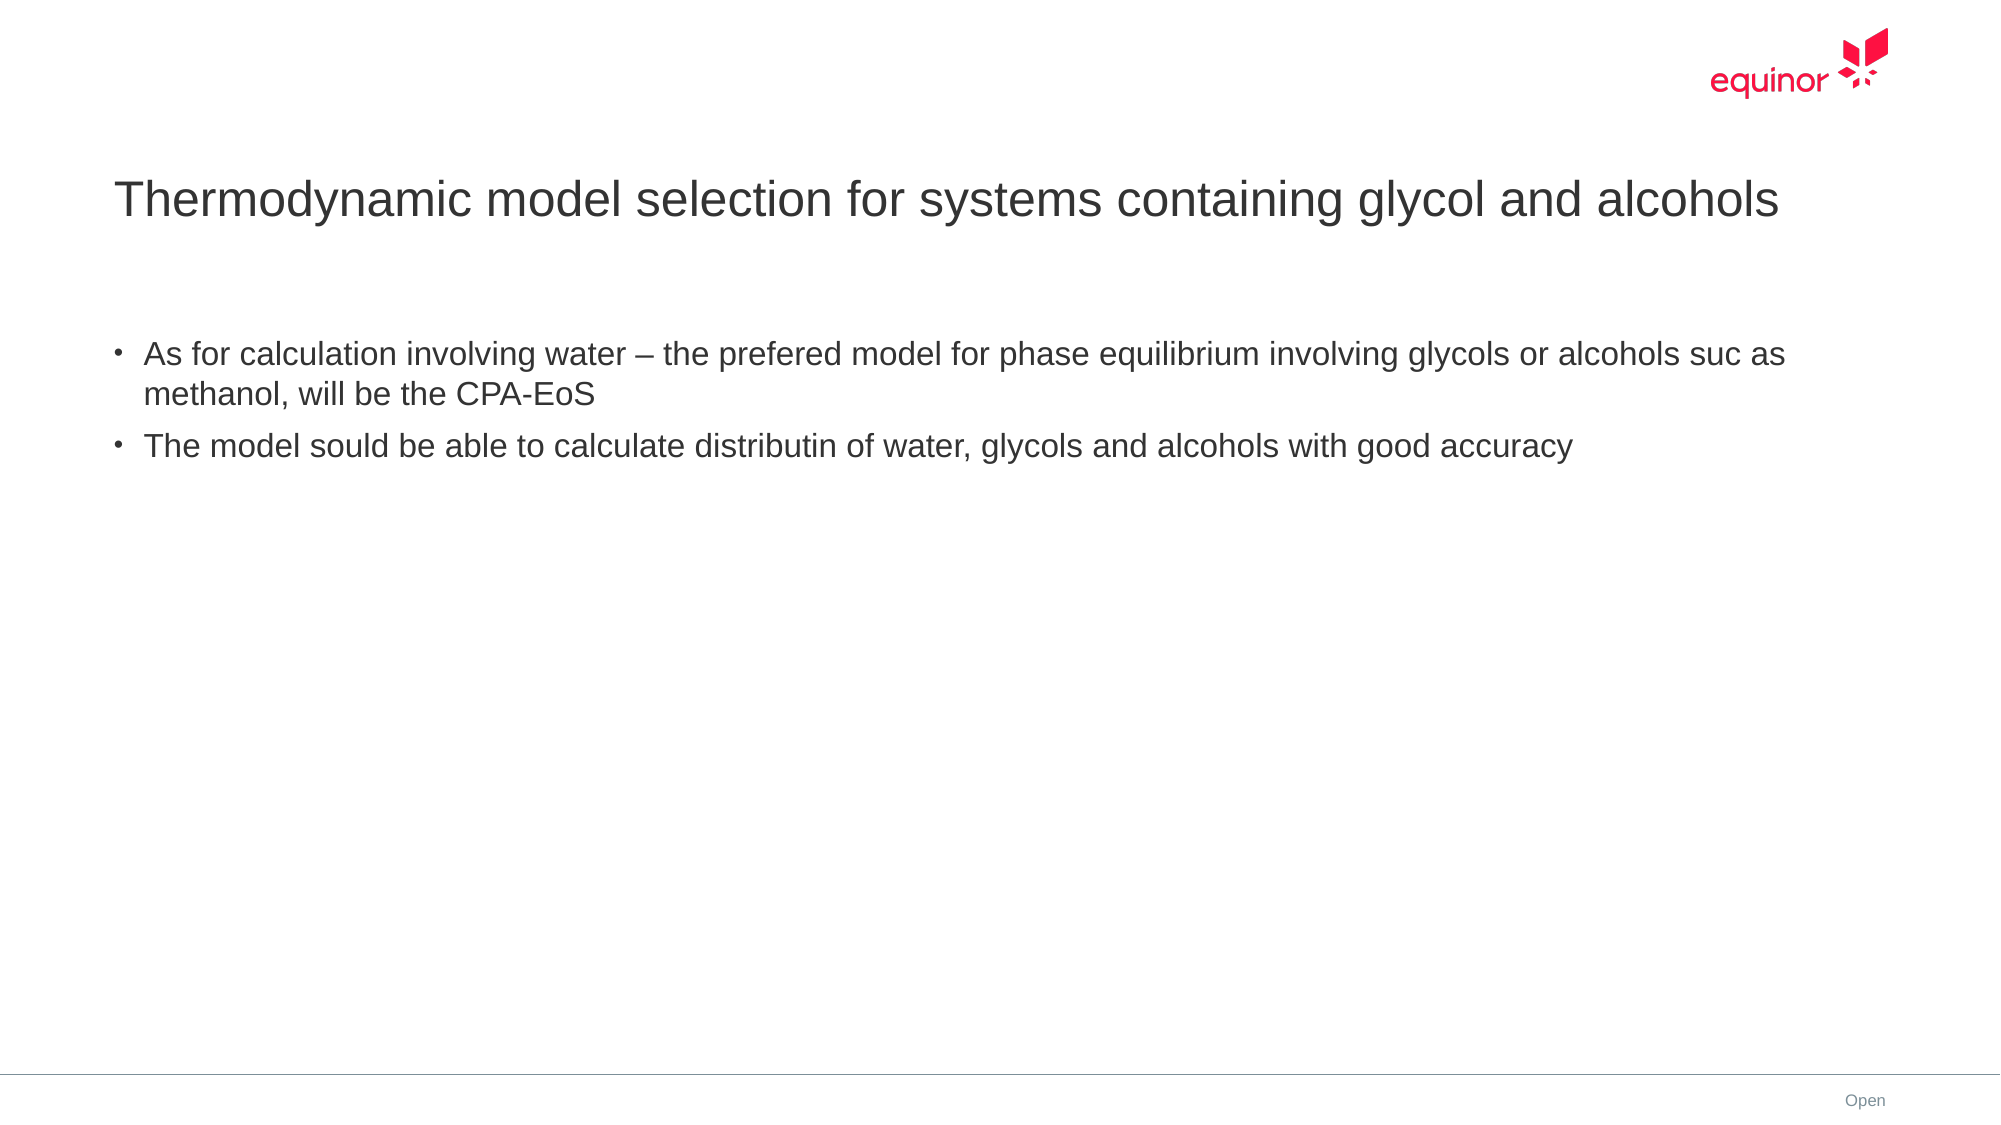

# Thermodynamic model selection for systems containing glycol and alcohols
As for calculation involving water – the prefered model for phase equilibrium involving glycols or alcohols suc as methanol, will be the CPA-EoS
The model sould be able to calculate distributin of water, glycols and alcohols with good accuracy